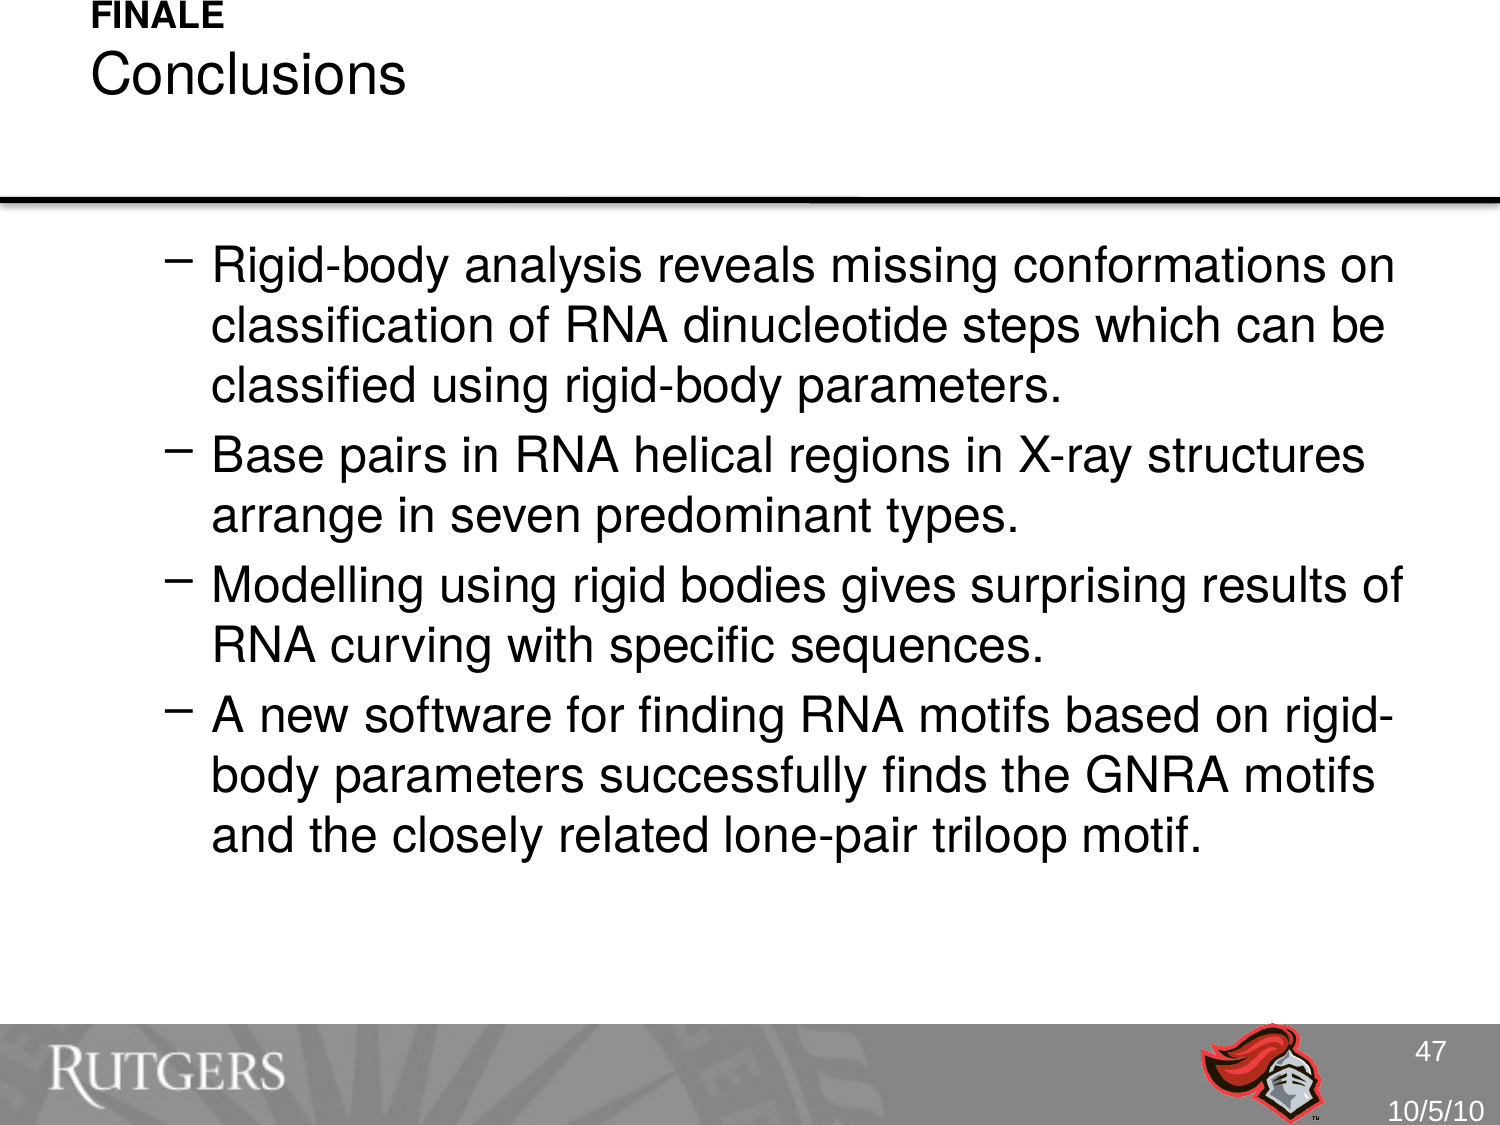

# FINALE Conclusions
Rigid-body analysis reveals missing conformations on classification of RNA dinucleotide steps which can be classified using rigid-body parameters.
Base pairs in RNA helical regions in X-ray structures arrange in seven predominant types.
Modelling using rigid bodies gives surprising results of RNA curving with specific sequences.
A new software for finding RNA motifs based on rigid-body parameters successfully finds the GNRA motifs and the closely related lone-pair triloop motif.

47
10/5/10